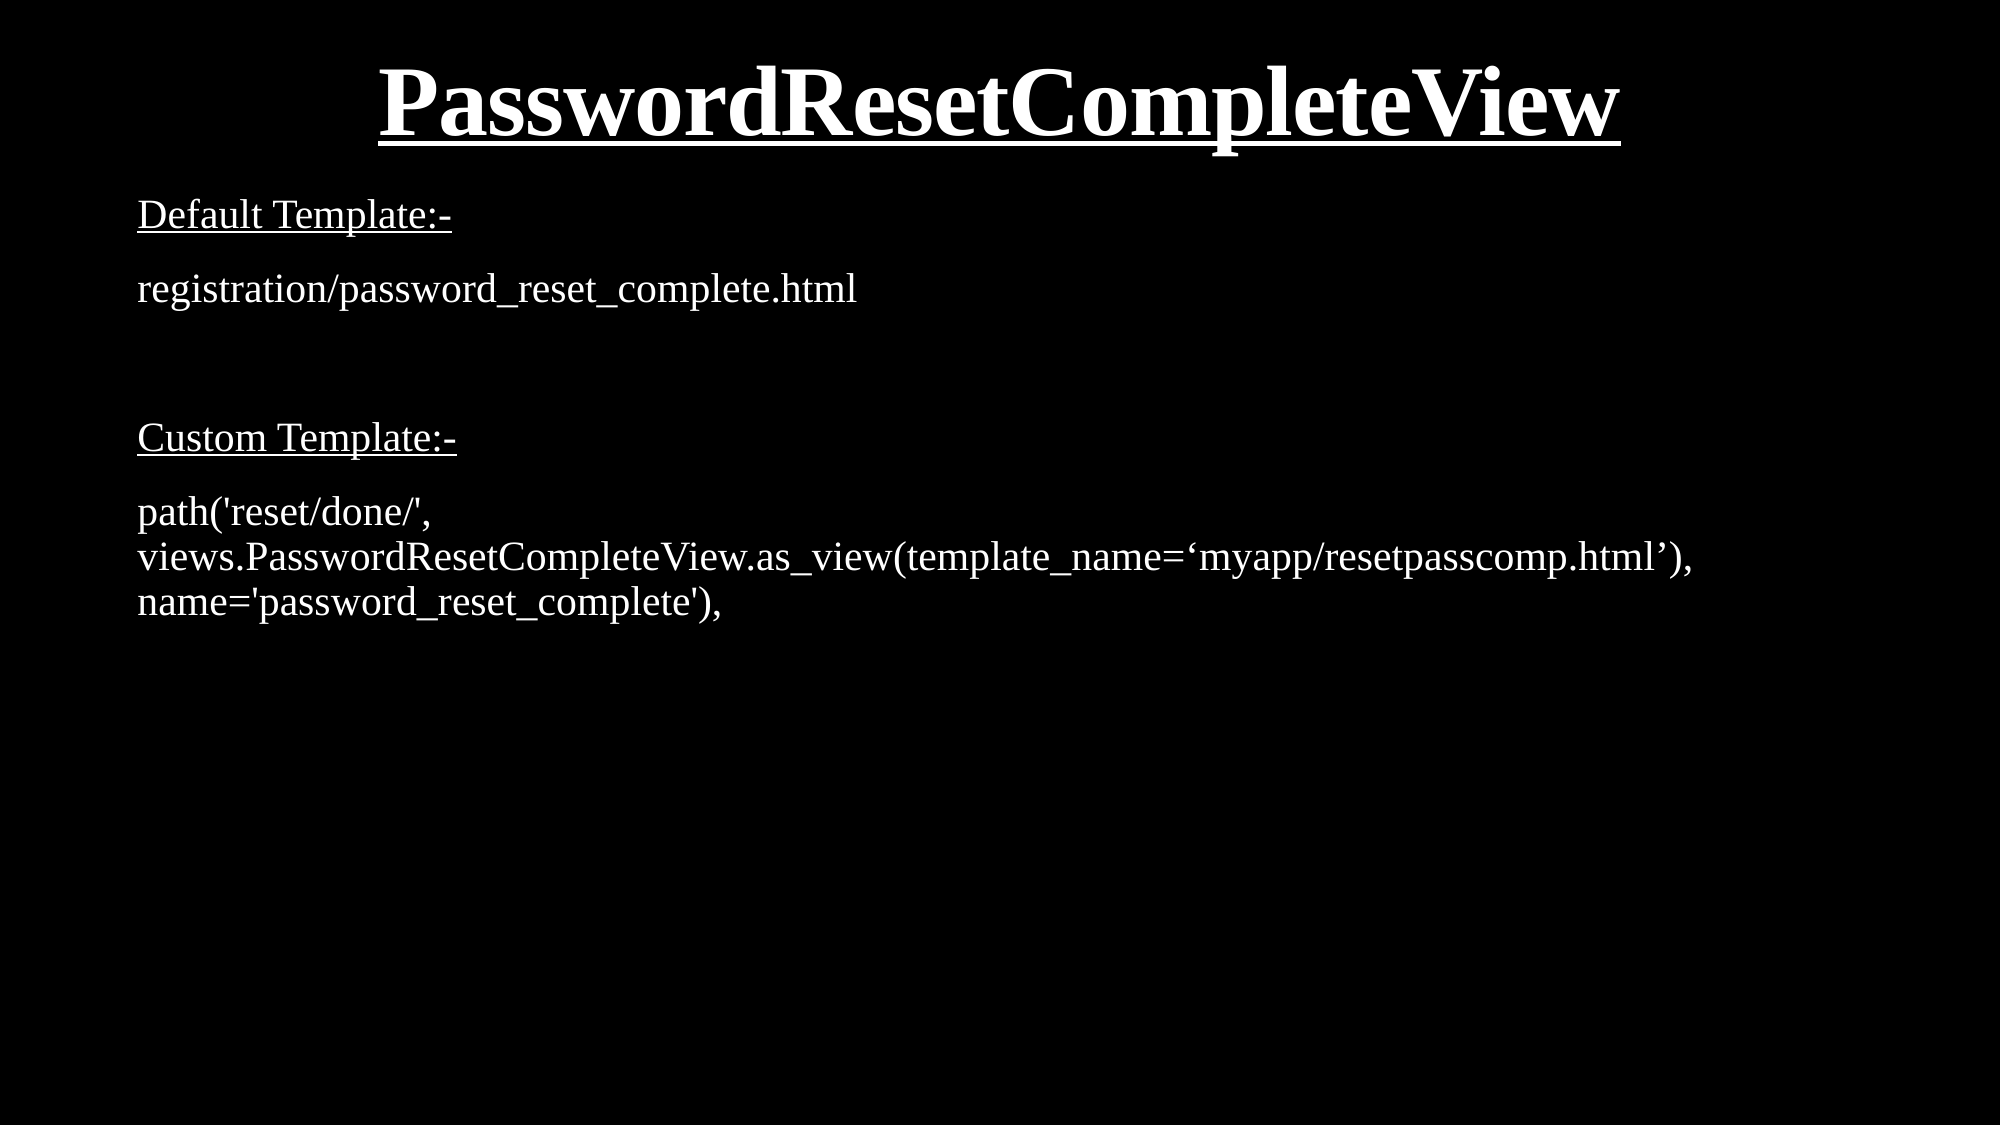

# PasswordResetCompleteView
Default Template:-
registration/password_reset_complete.html

Custom Template:-
path('reset/done/', views.PasswordResetCompleteView.as_view(template_name=‘myapp/resetpasscomp.html’), name='password_reset_complete'),